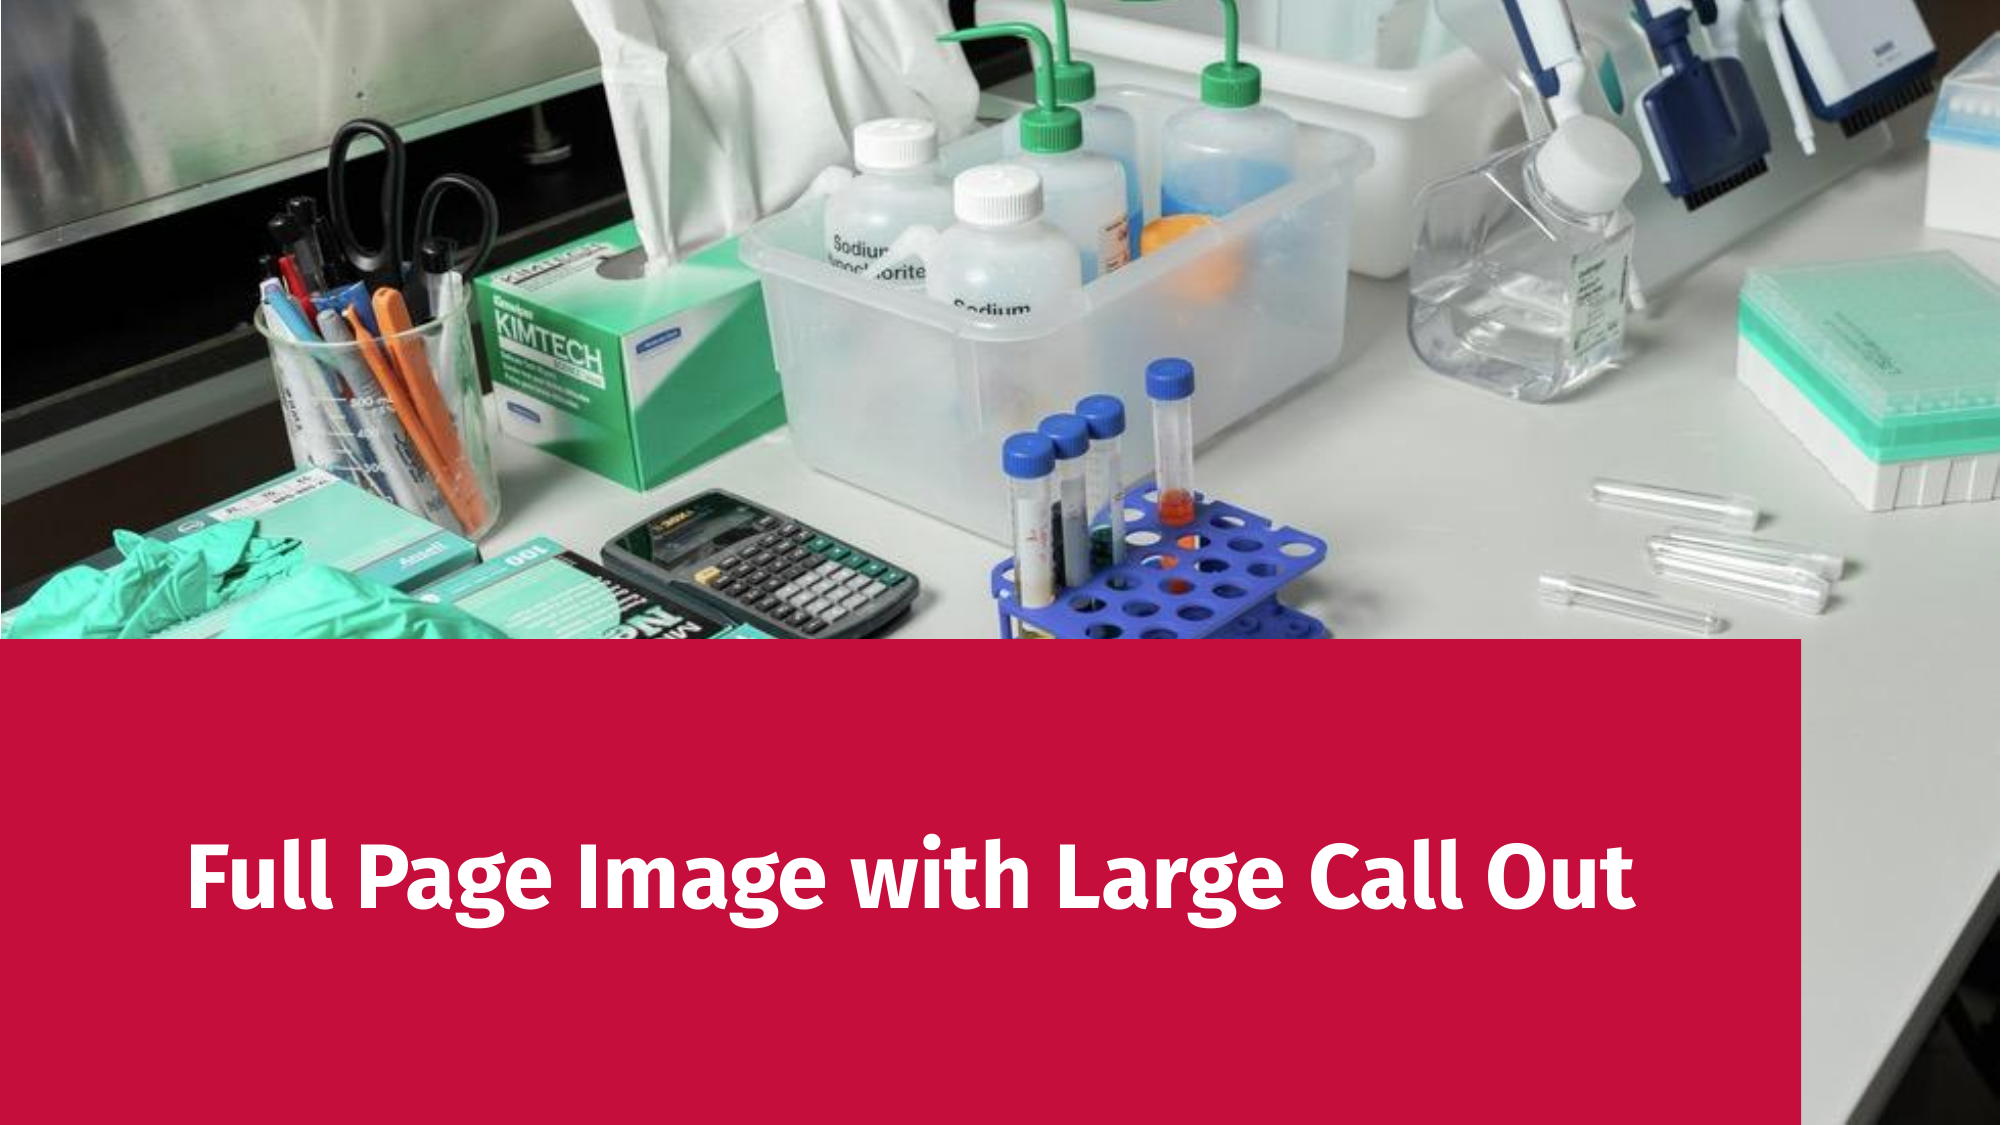

Full Page Image with Large Call Out